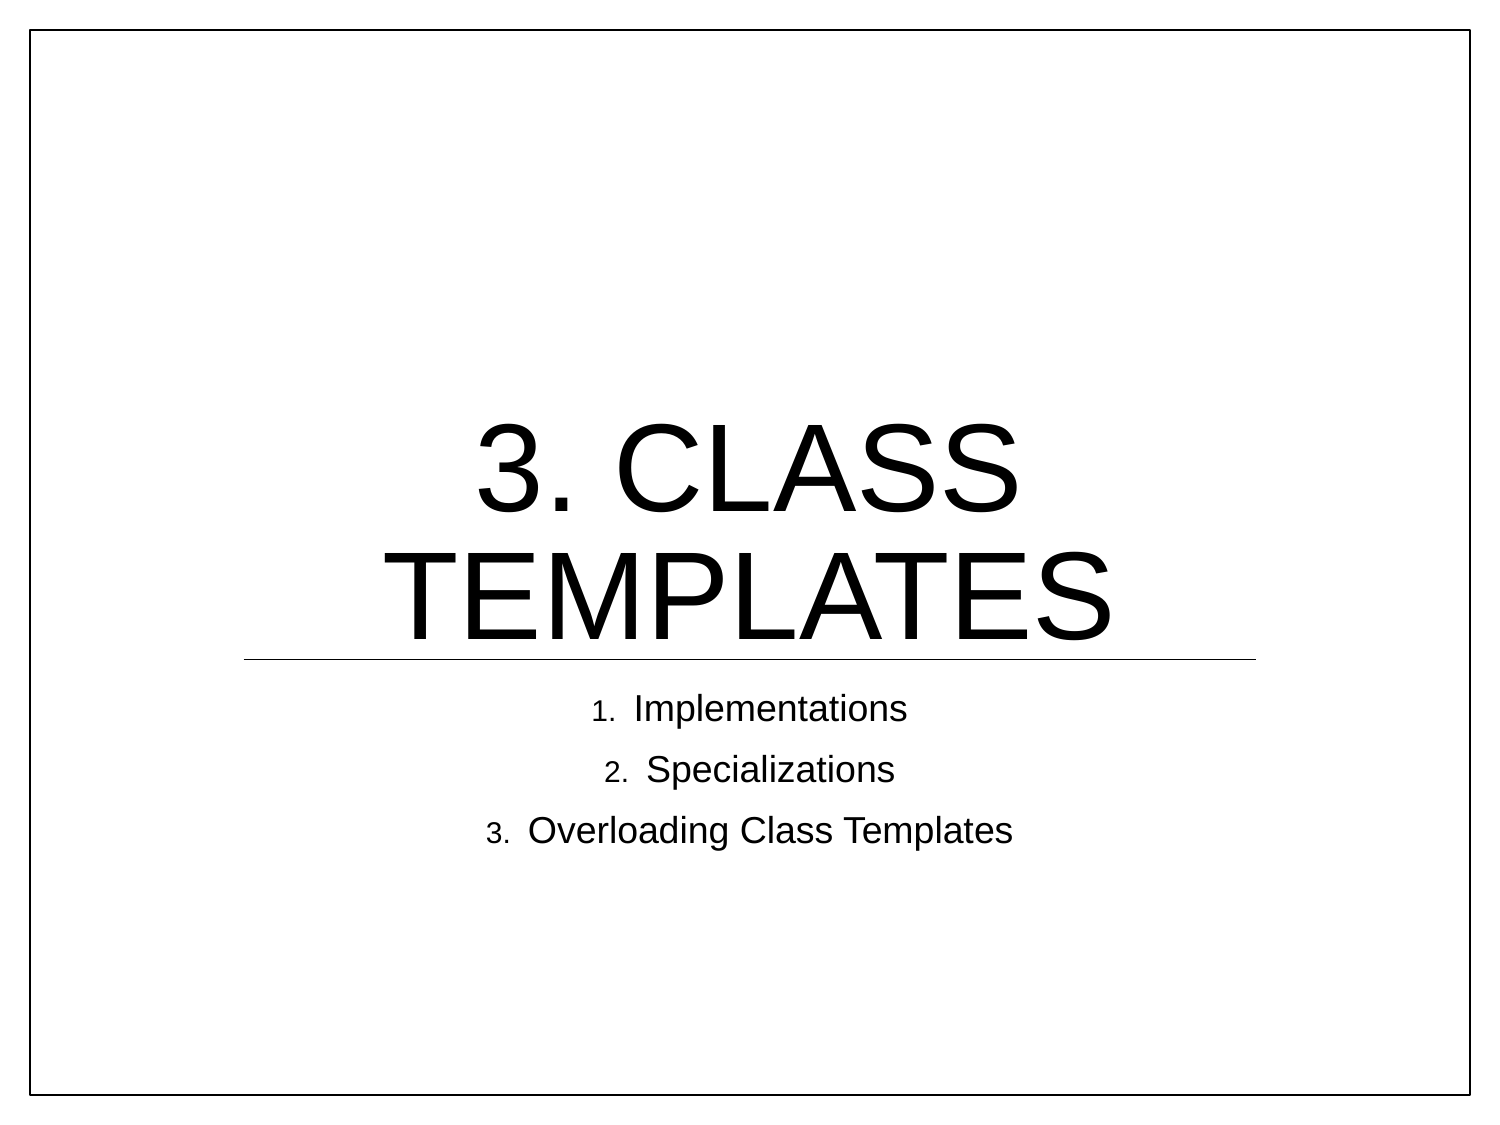

# 3. Class Templates
Implementations
Specializations
Overloading Class Templates